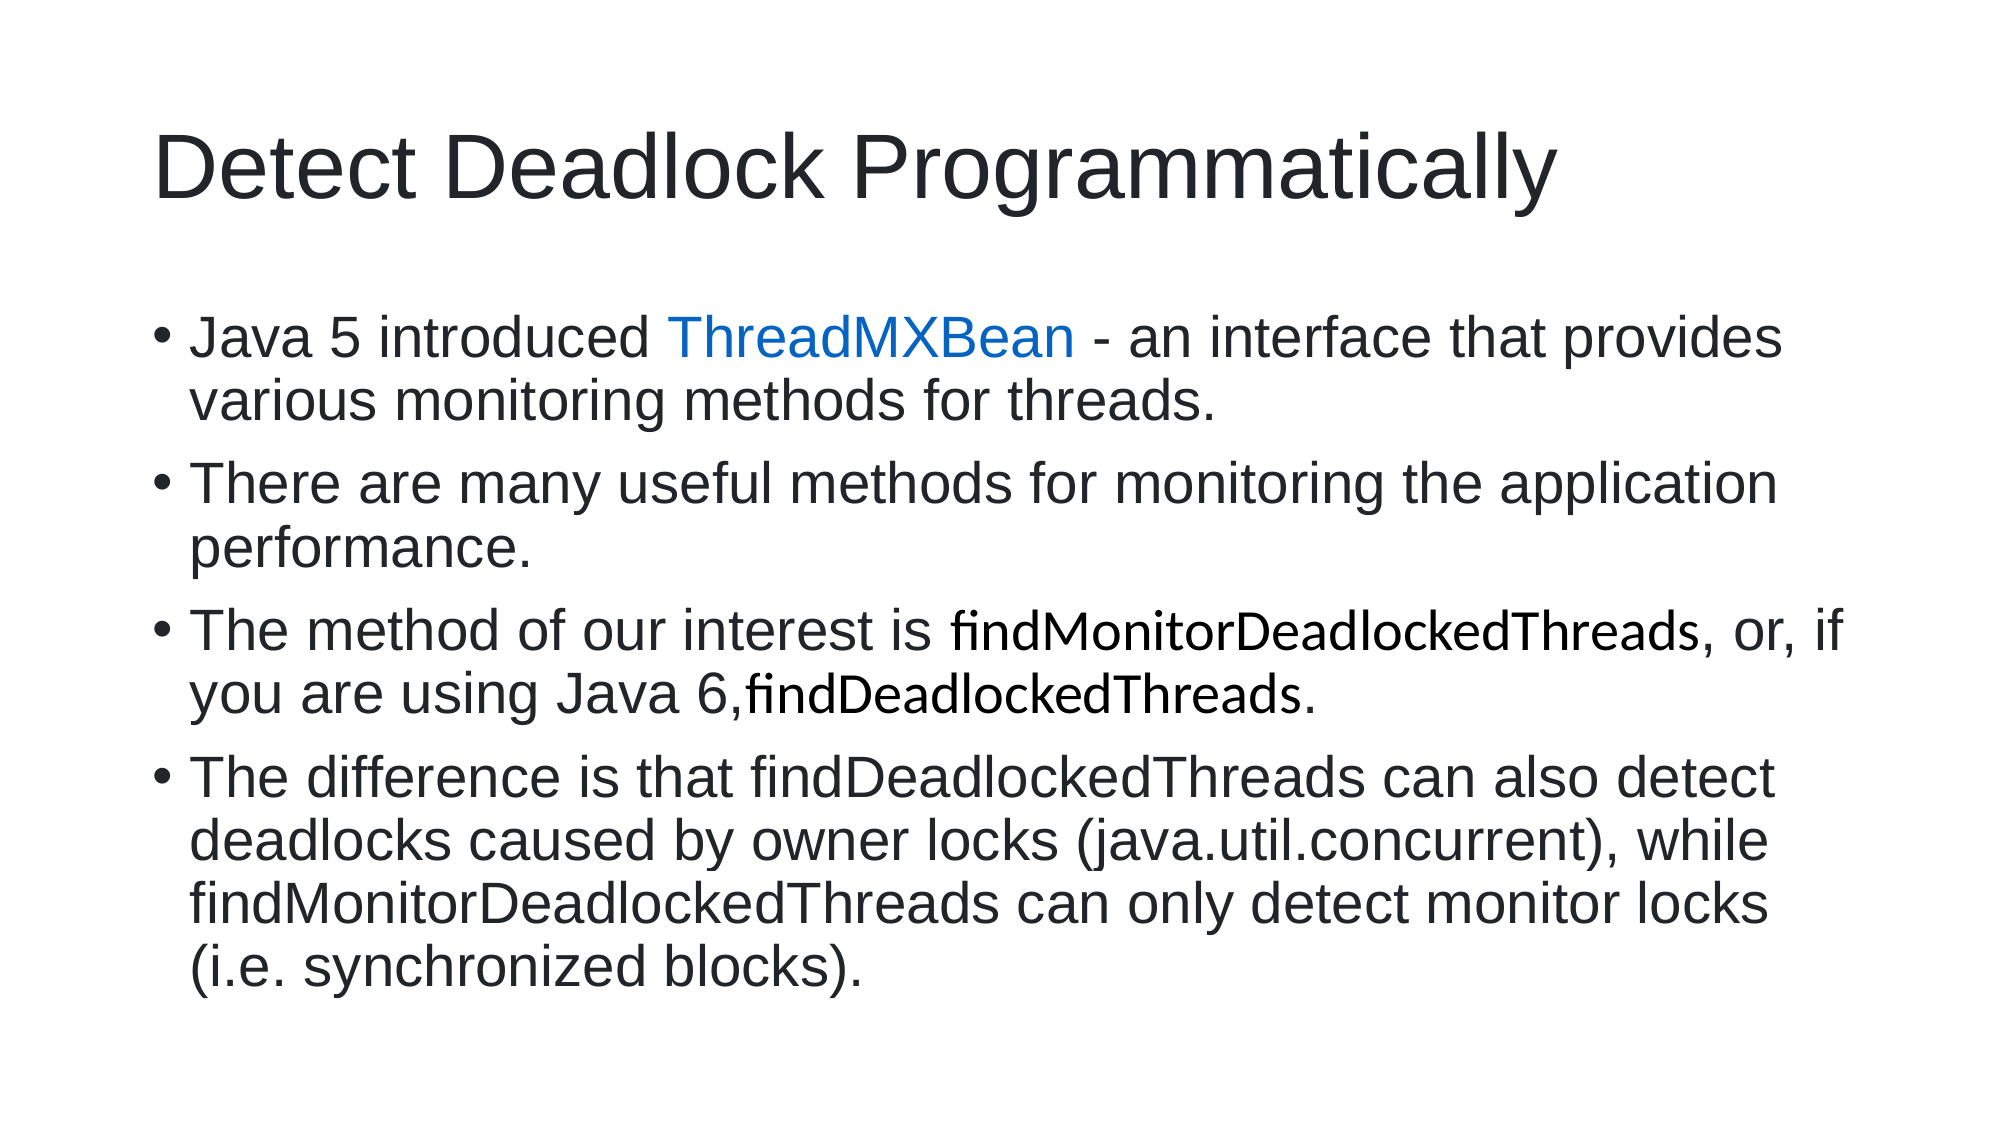

# Detect Deadlock Programmatically
Java 5 introduced ThreadMXBean - an interface that provides various monitoring methods for threads.
There are many useful methods for monitoring the application performance.
The method of our interest is findMonitorDeadlockedThreads, or, if you are using Java 6,findDeadlockedThreads.
The difference is that findDeadlockedThreads can also detect deadlocks caused by owner locks (java.util.concurrent), while findMonitorDeadlockedThreads can only detect monitor locks (i.e. synchronized blocks).